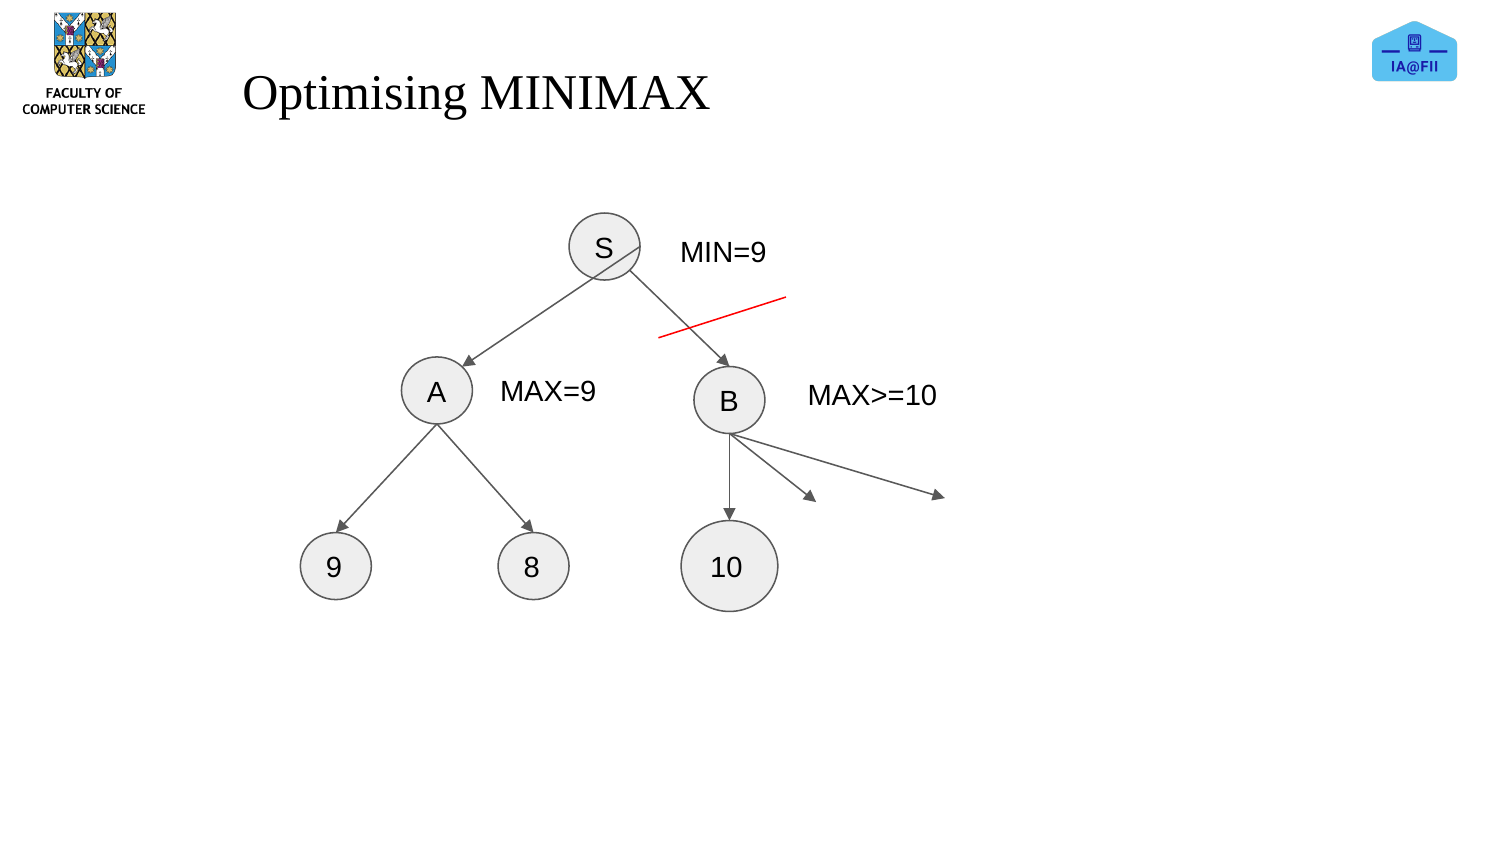

Optimising MINIMAX
S
MIN=9
A
MAX=9
MAX>=10
B
10
9
8